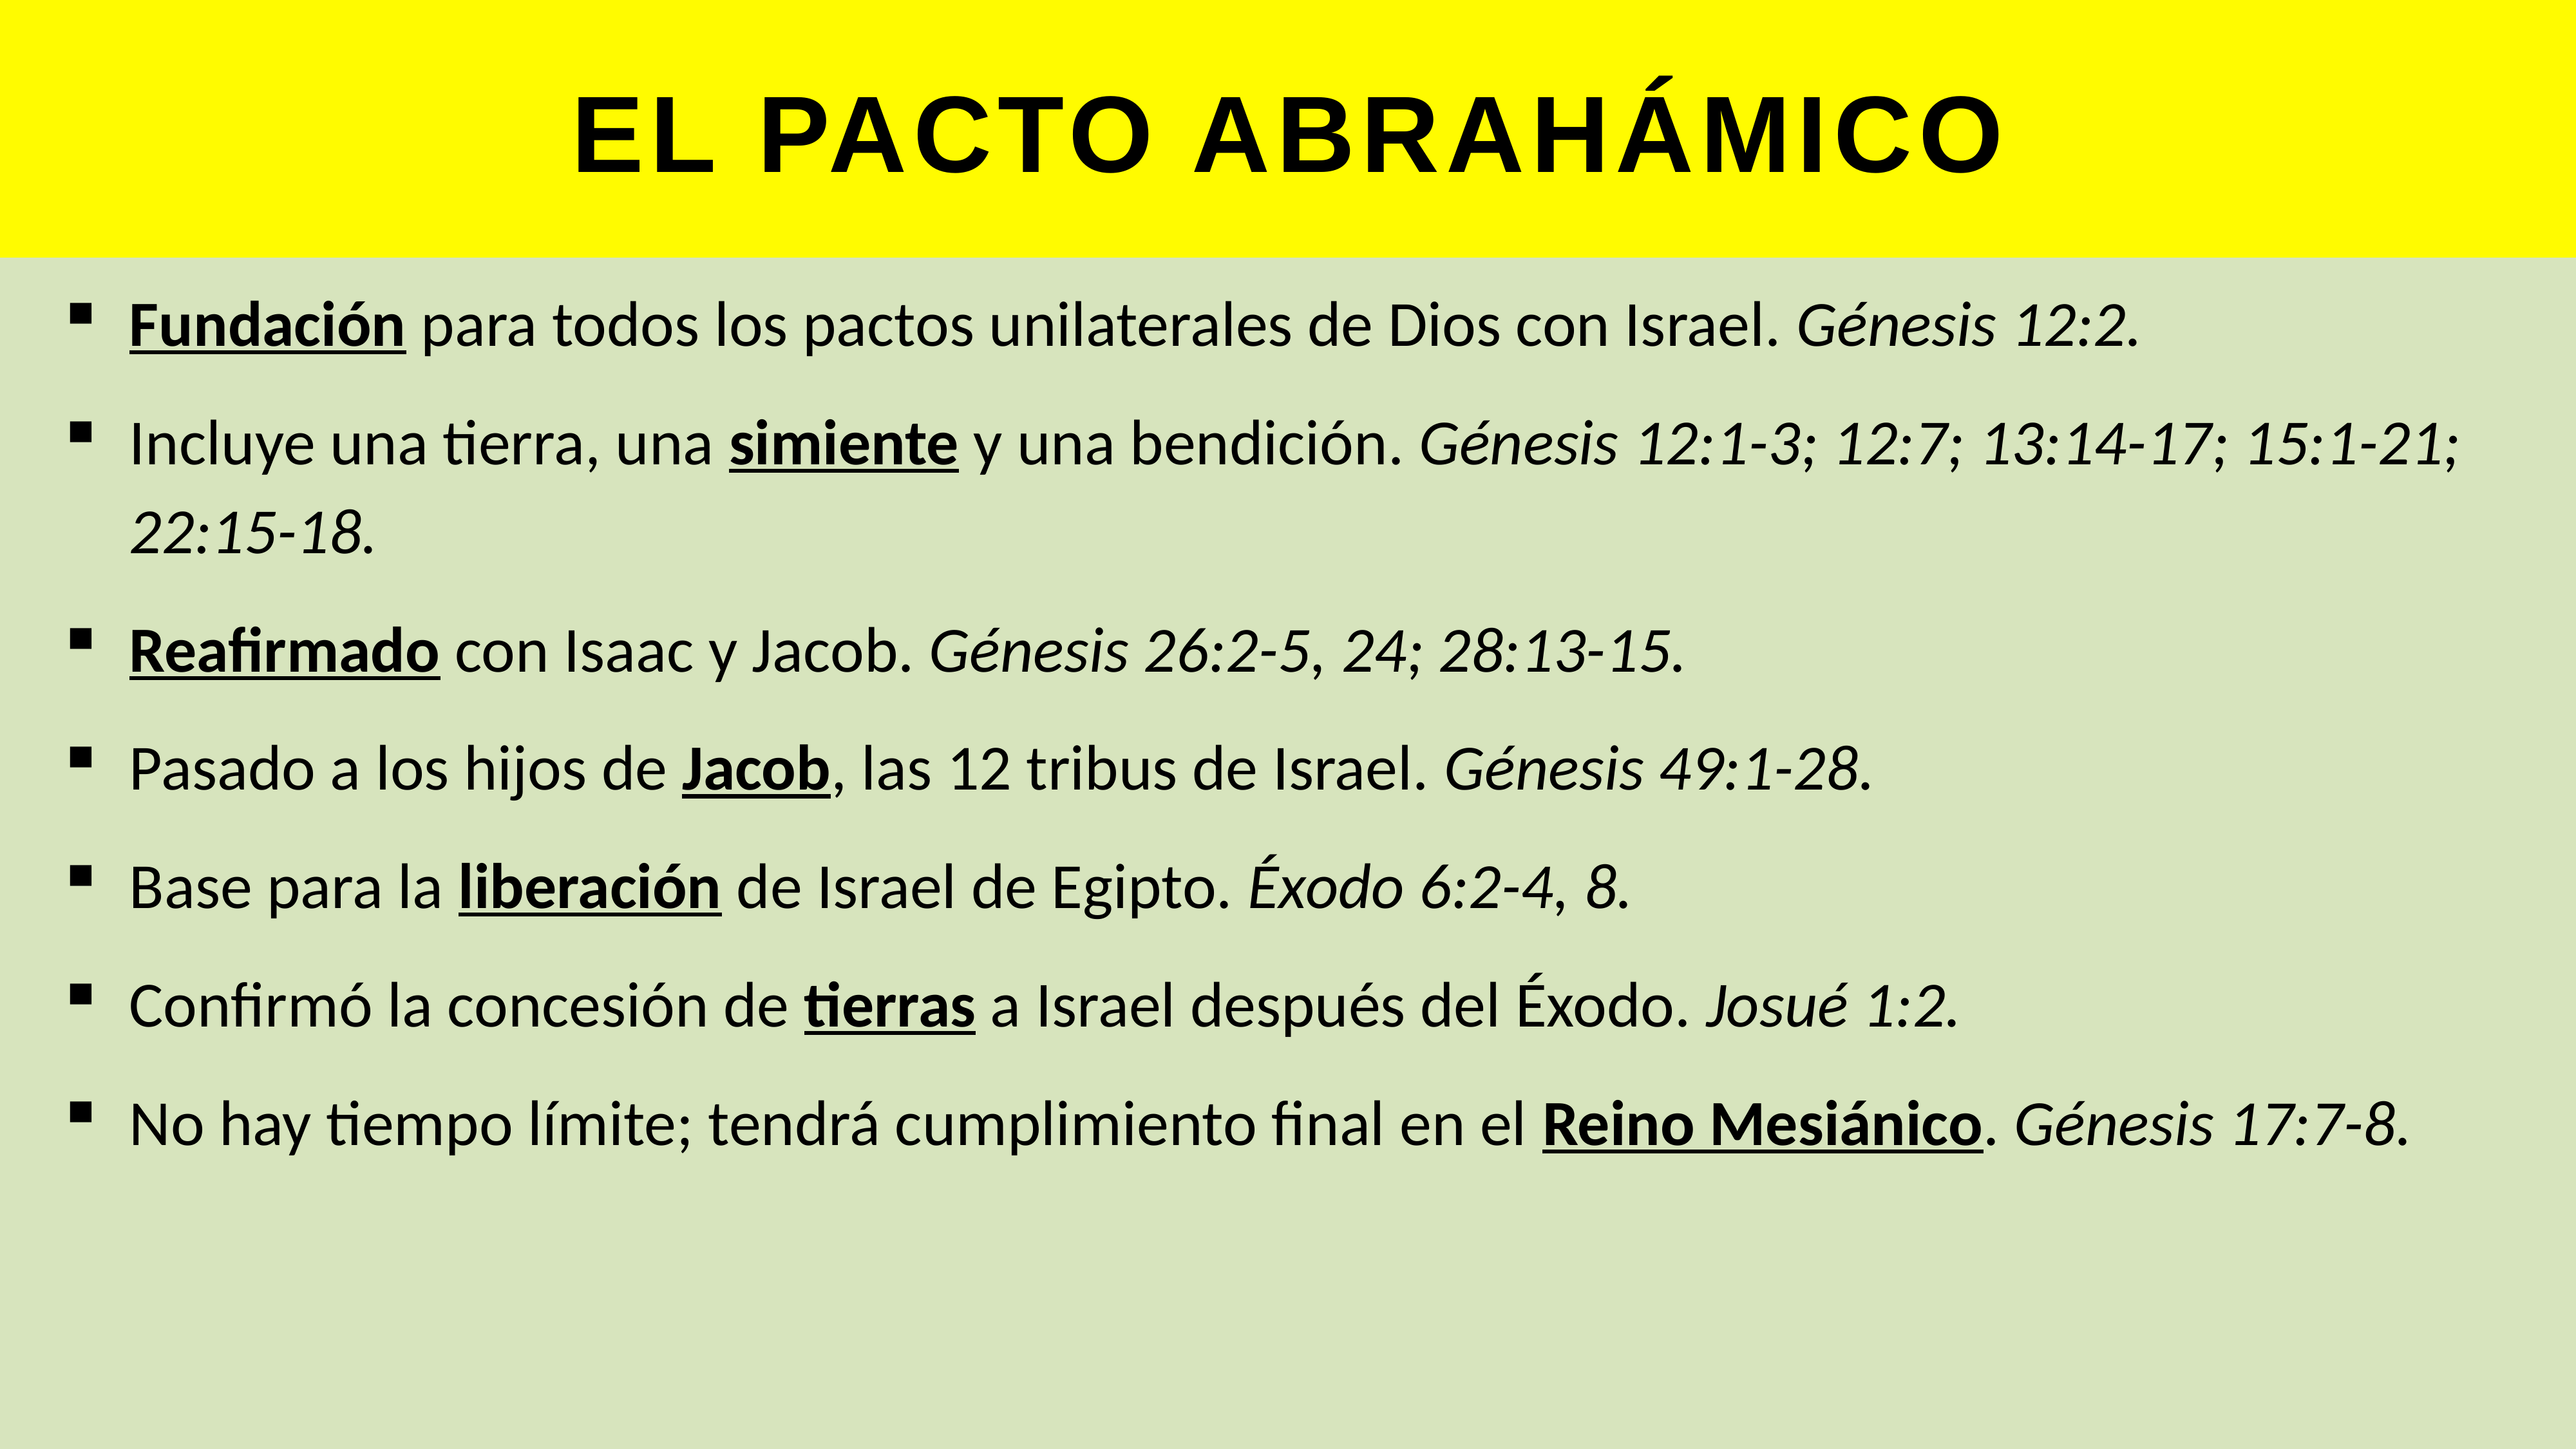

# El Pacto Abrahámico
Fundación para todos los pactos unilaterales de Dios con Israel. Génesis 12:2.

Incluye una tierra, una simiente y una bendición. Génesis 12:1-3; 12:7; 13:14-17; 15:1-21; 22:15-18.

Reafirmado con Isaac y Jacob. Génesis 26:2-5, 24; 28:13-15.

Pasado a los hijos de Jacob, las 12 tribus de Israel. Génesis 49:1-28.

Base para la liberación de Israel de Egipto. Éxodo 6:2-4, 8.

Confirmó la concesión de tierras a Israel después del Éxodo. Josué 1:2.

No hay tiempo límite; tendrá cumplimiento final en el Reino Mesiánico. Génesis 17:7-8.